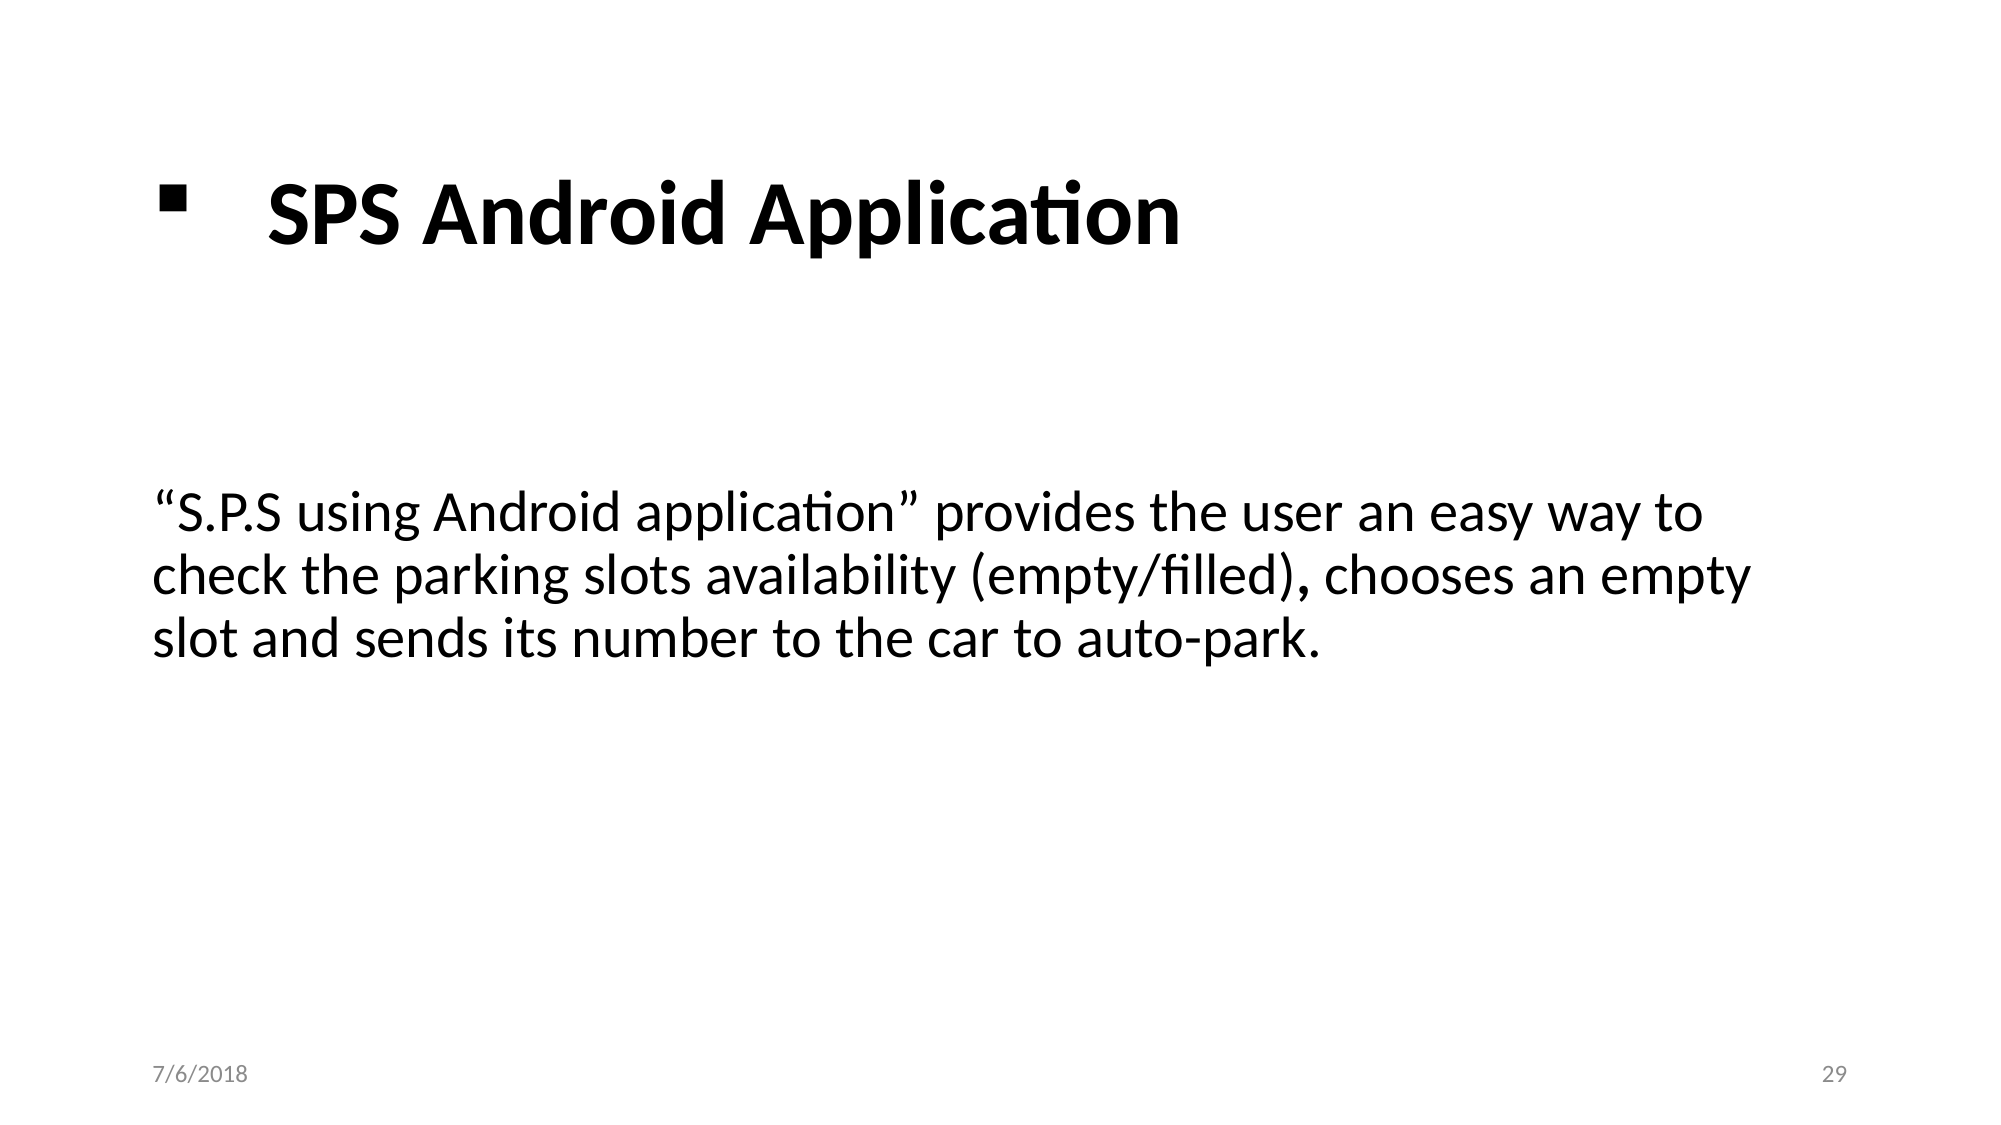

# SPS Android Application

“S.P.S using Android application” provides the user an easy way to check the parking slots availability (empty/filled), chooses an empty slot and sends its number to the car to auto-park.

7/6/2018
29